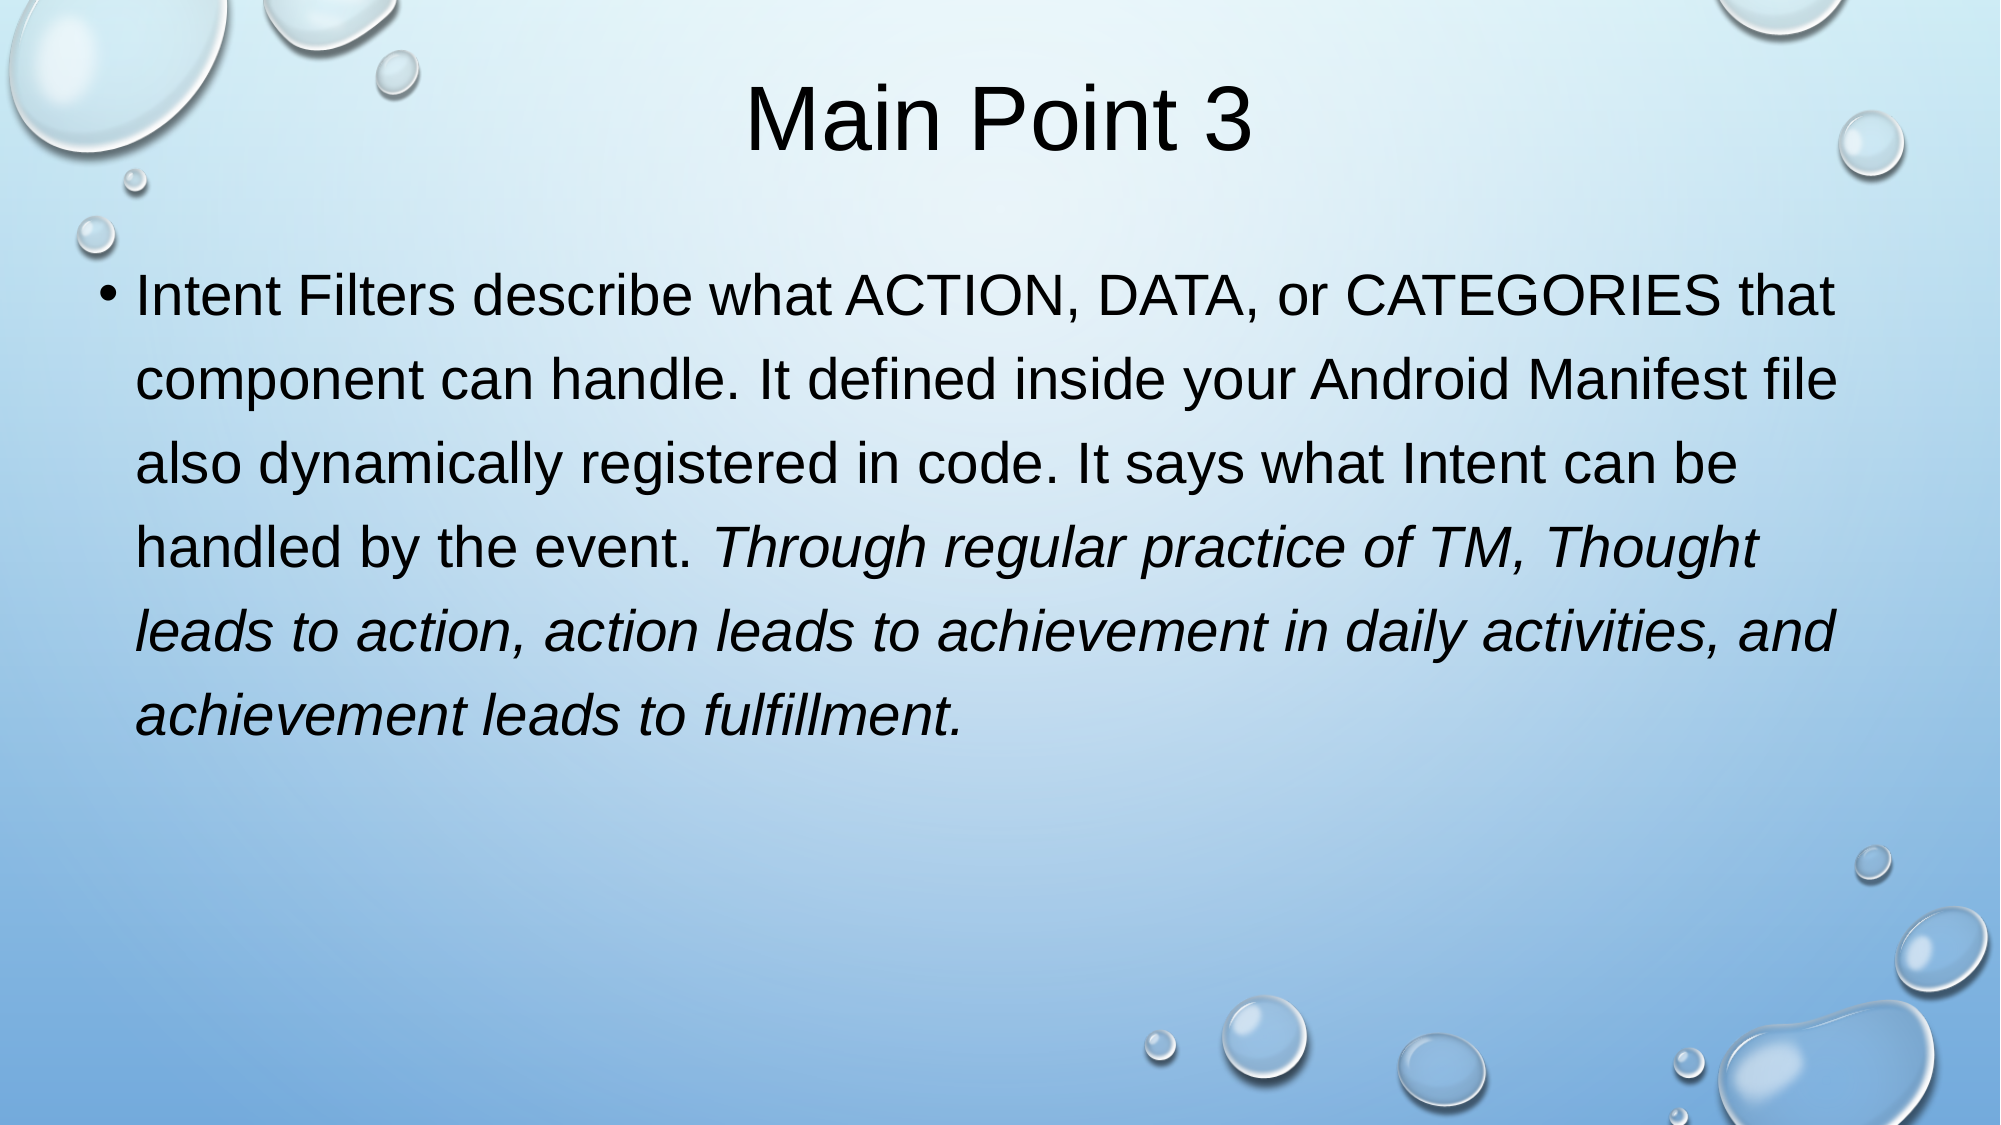

# Main Point 3
Intent Filters describe what ACTION, DATA, or CATEGORIES that component can handle. It defined inside your Android Manifest file also dynamically registered in code. It says what Intent can be handled by the event. Through regular practice of TM, Thought leads to action, action leads to achievement in daily activities, and achievement leads to fulfillment.